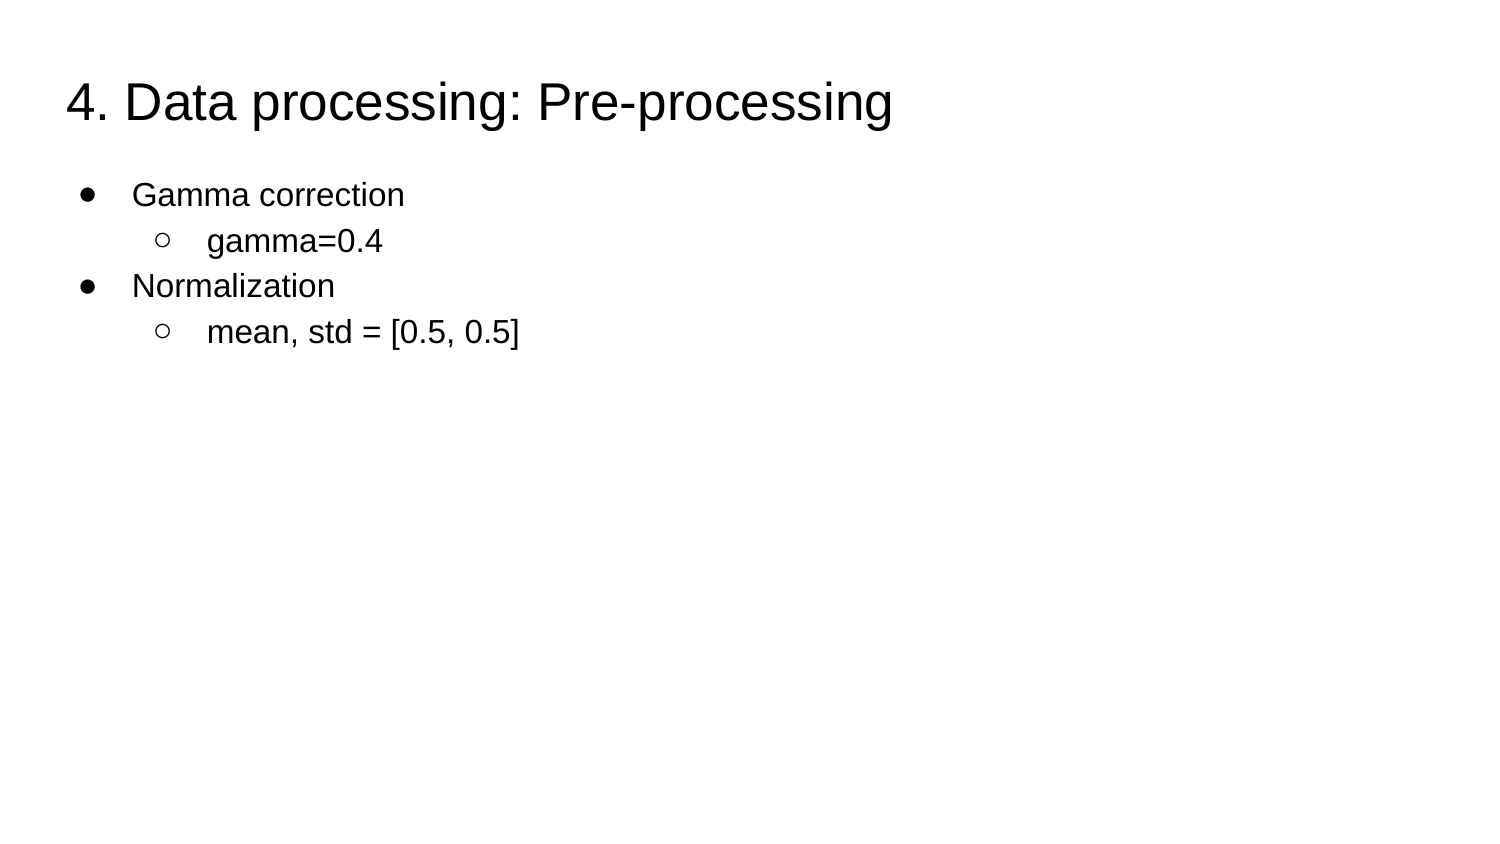

# 4. Data processing: Pre-processing
Gamma correction
gamma=0.4
Normalization
mean, std = [0.5, 0.5]